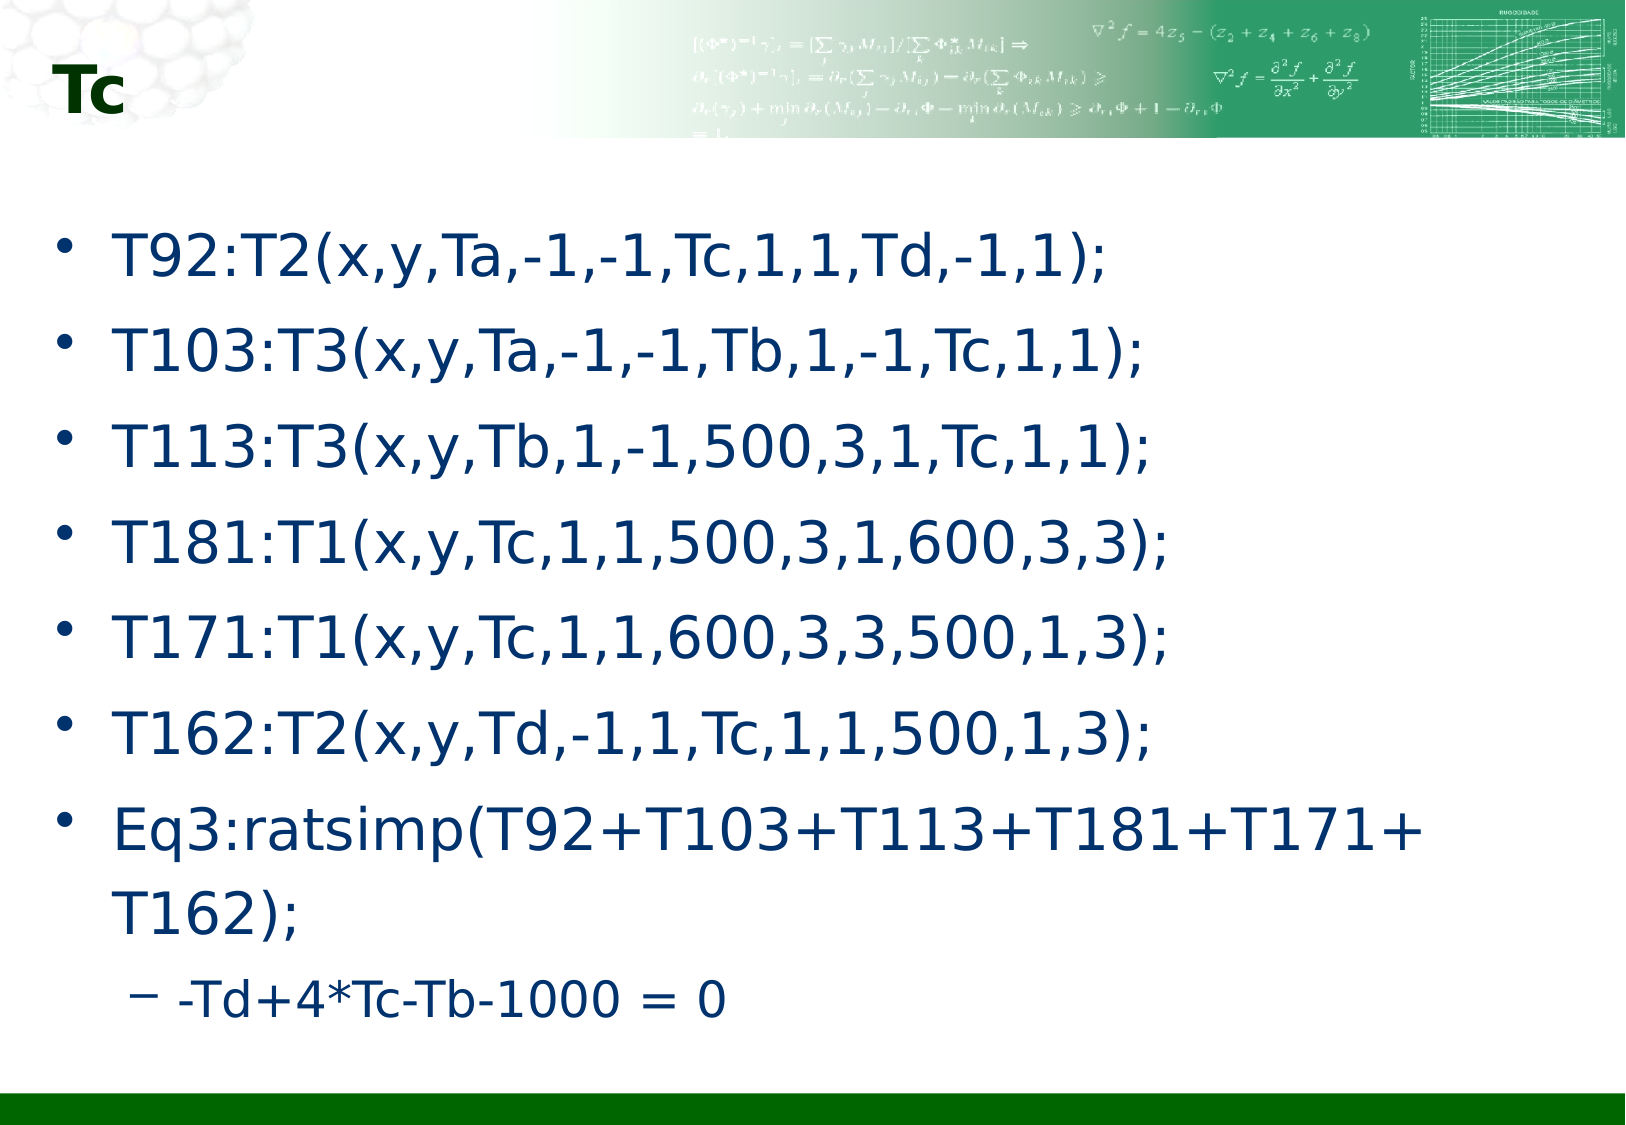

# Tc
T92:T2(x,y,Ta,-1,-1,Tc,1,1,Td,-1,1);
T103:T3(x,y,Ta,-1,-1,Tb,1,-1,Tc,1,1);
T113:T3(x,y,Tb,1,-1,500,3,1,Tc,1,1);
T181:T1(x,y,Tc,1,1,500,3,1,600,3,3);
T171:T1(x,y,Tc,1,1,600,3,3,500,1,3);
T162:T2(x,y,Td,-1,1,Tc,1,1,500,1,3);
Eq3:ratsimp(T92+T103+T113+T181+T171+ T162);
-Td+4*Tc-Tb-1000 = 0